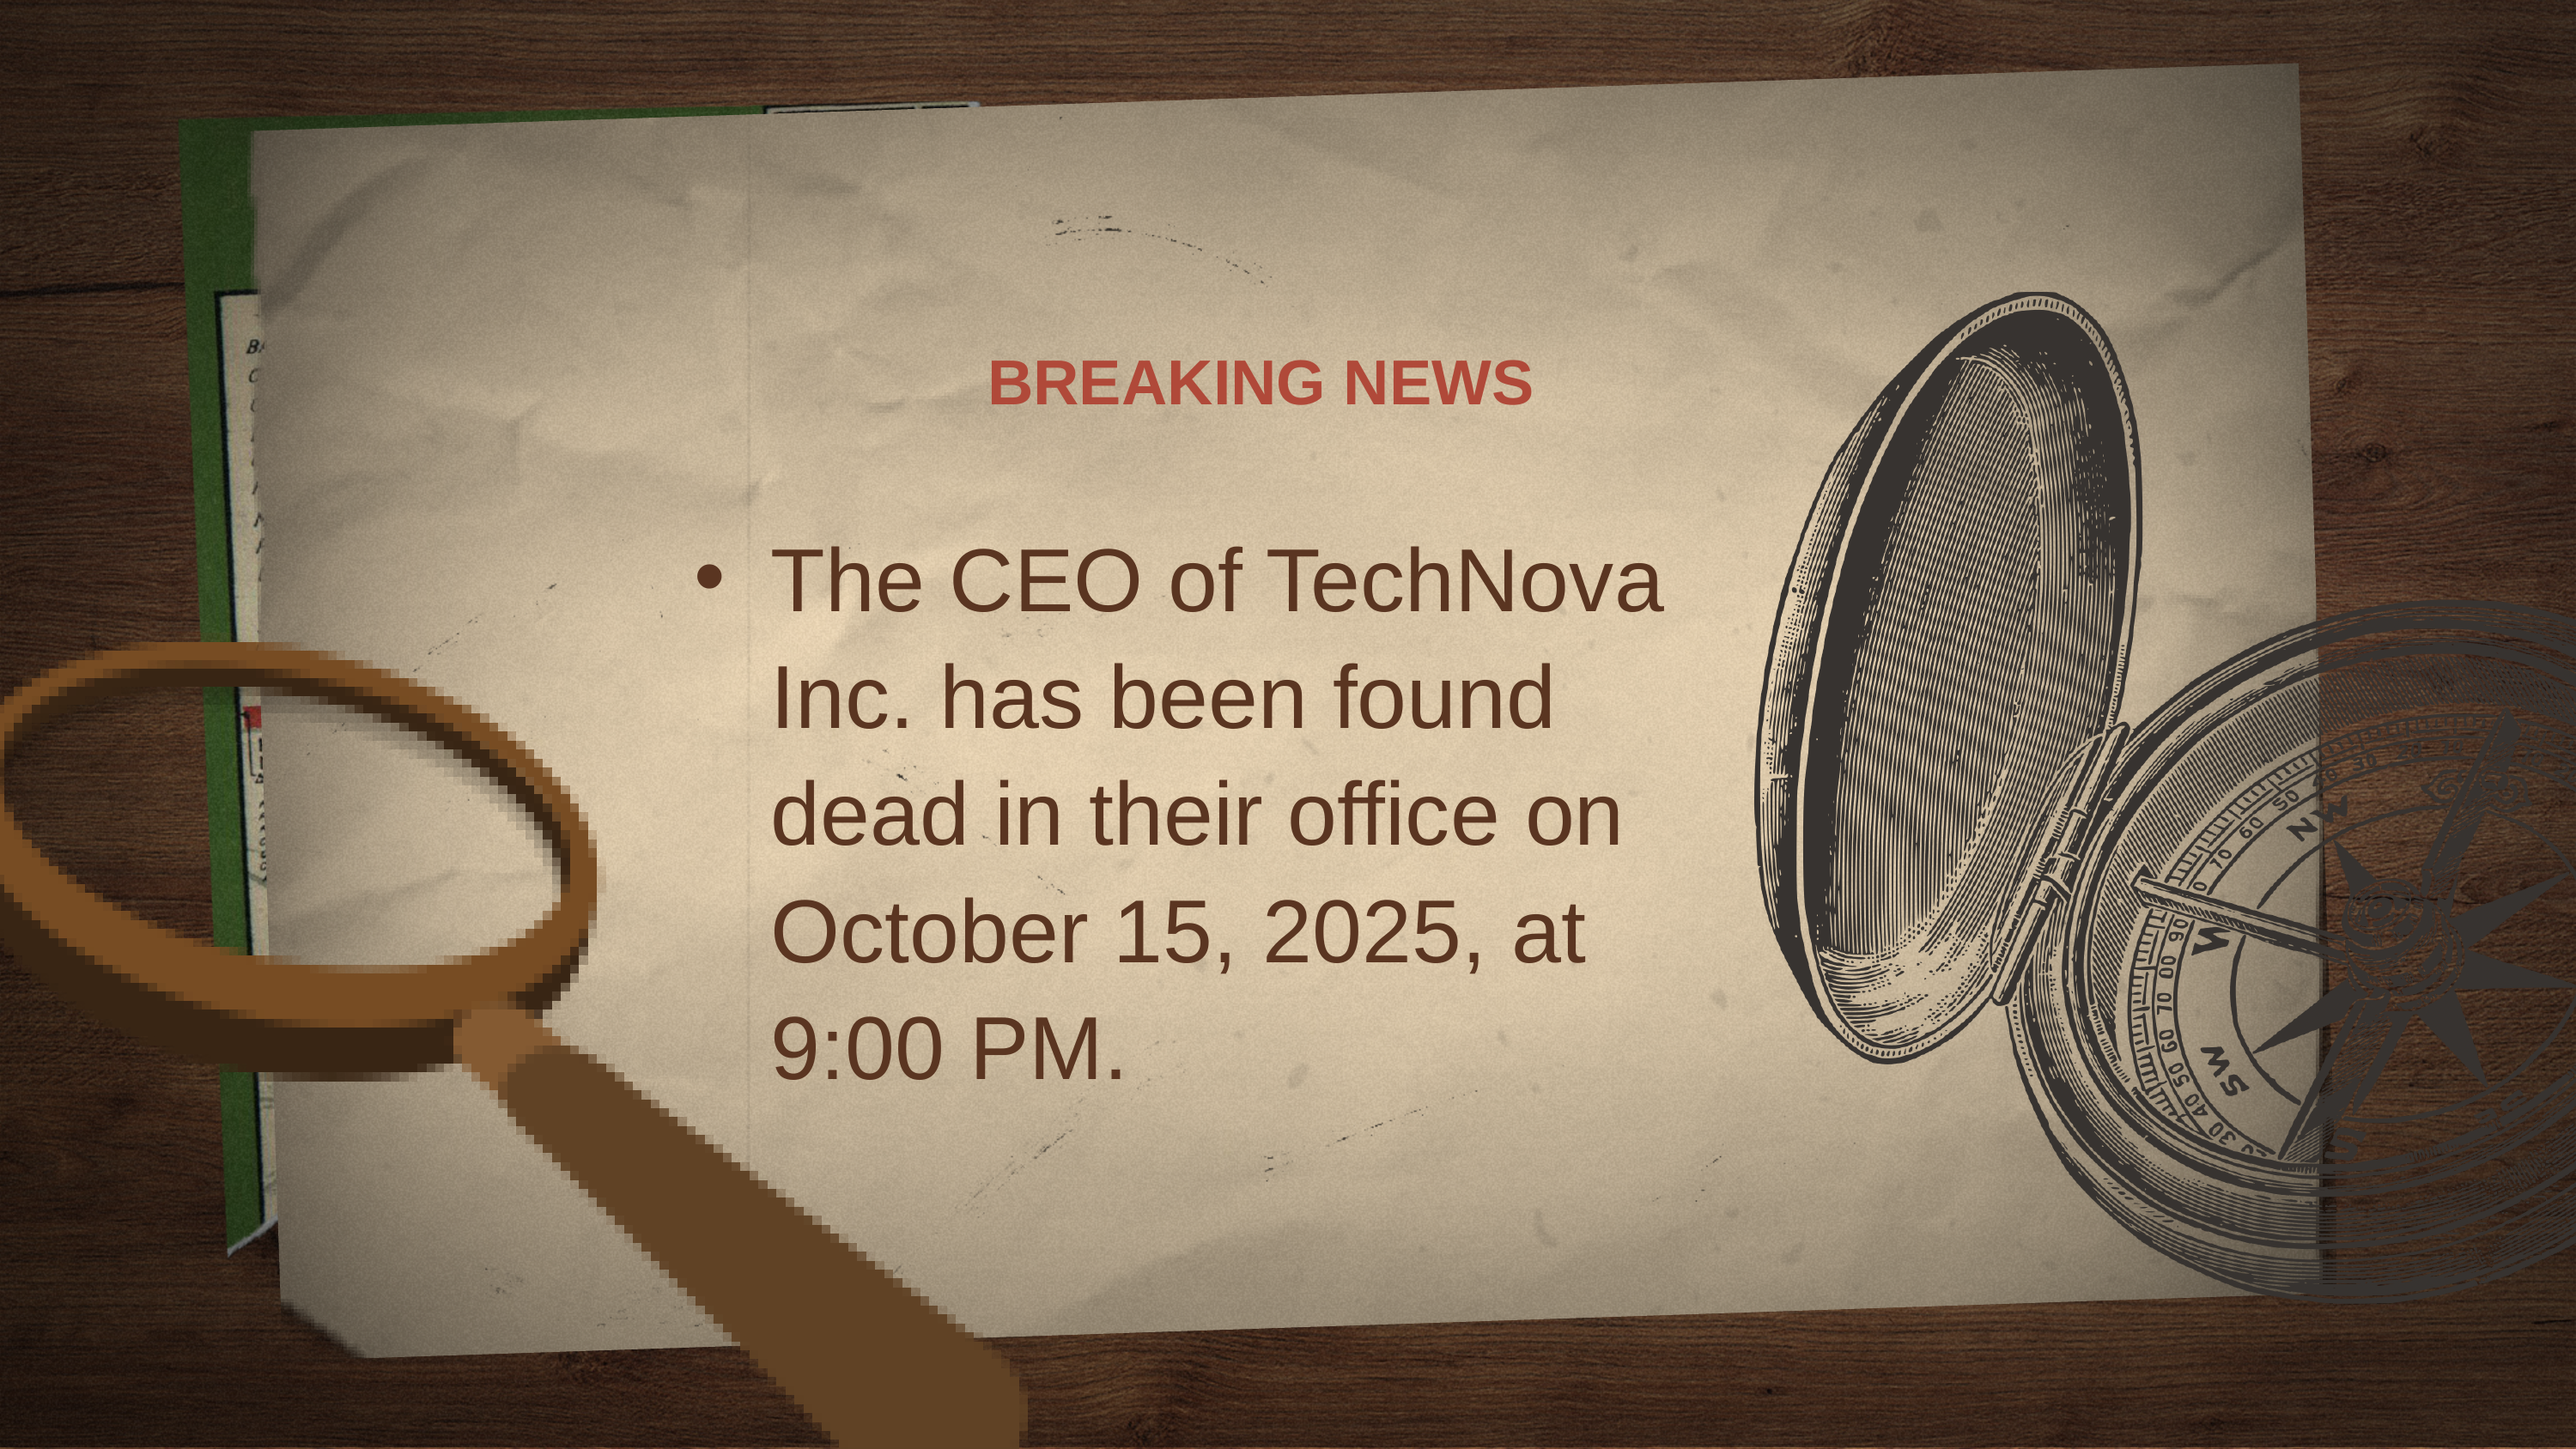

BREAKING NEWS
The CEO of TechNova Inc. has been found dead in their office on October 15, 2025, at 9:00 PM.